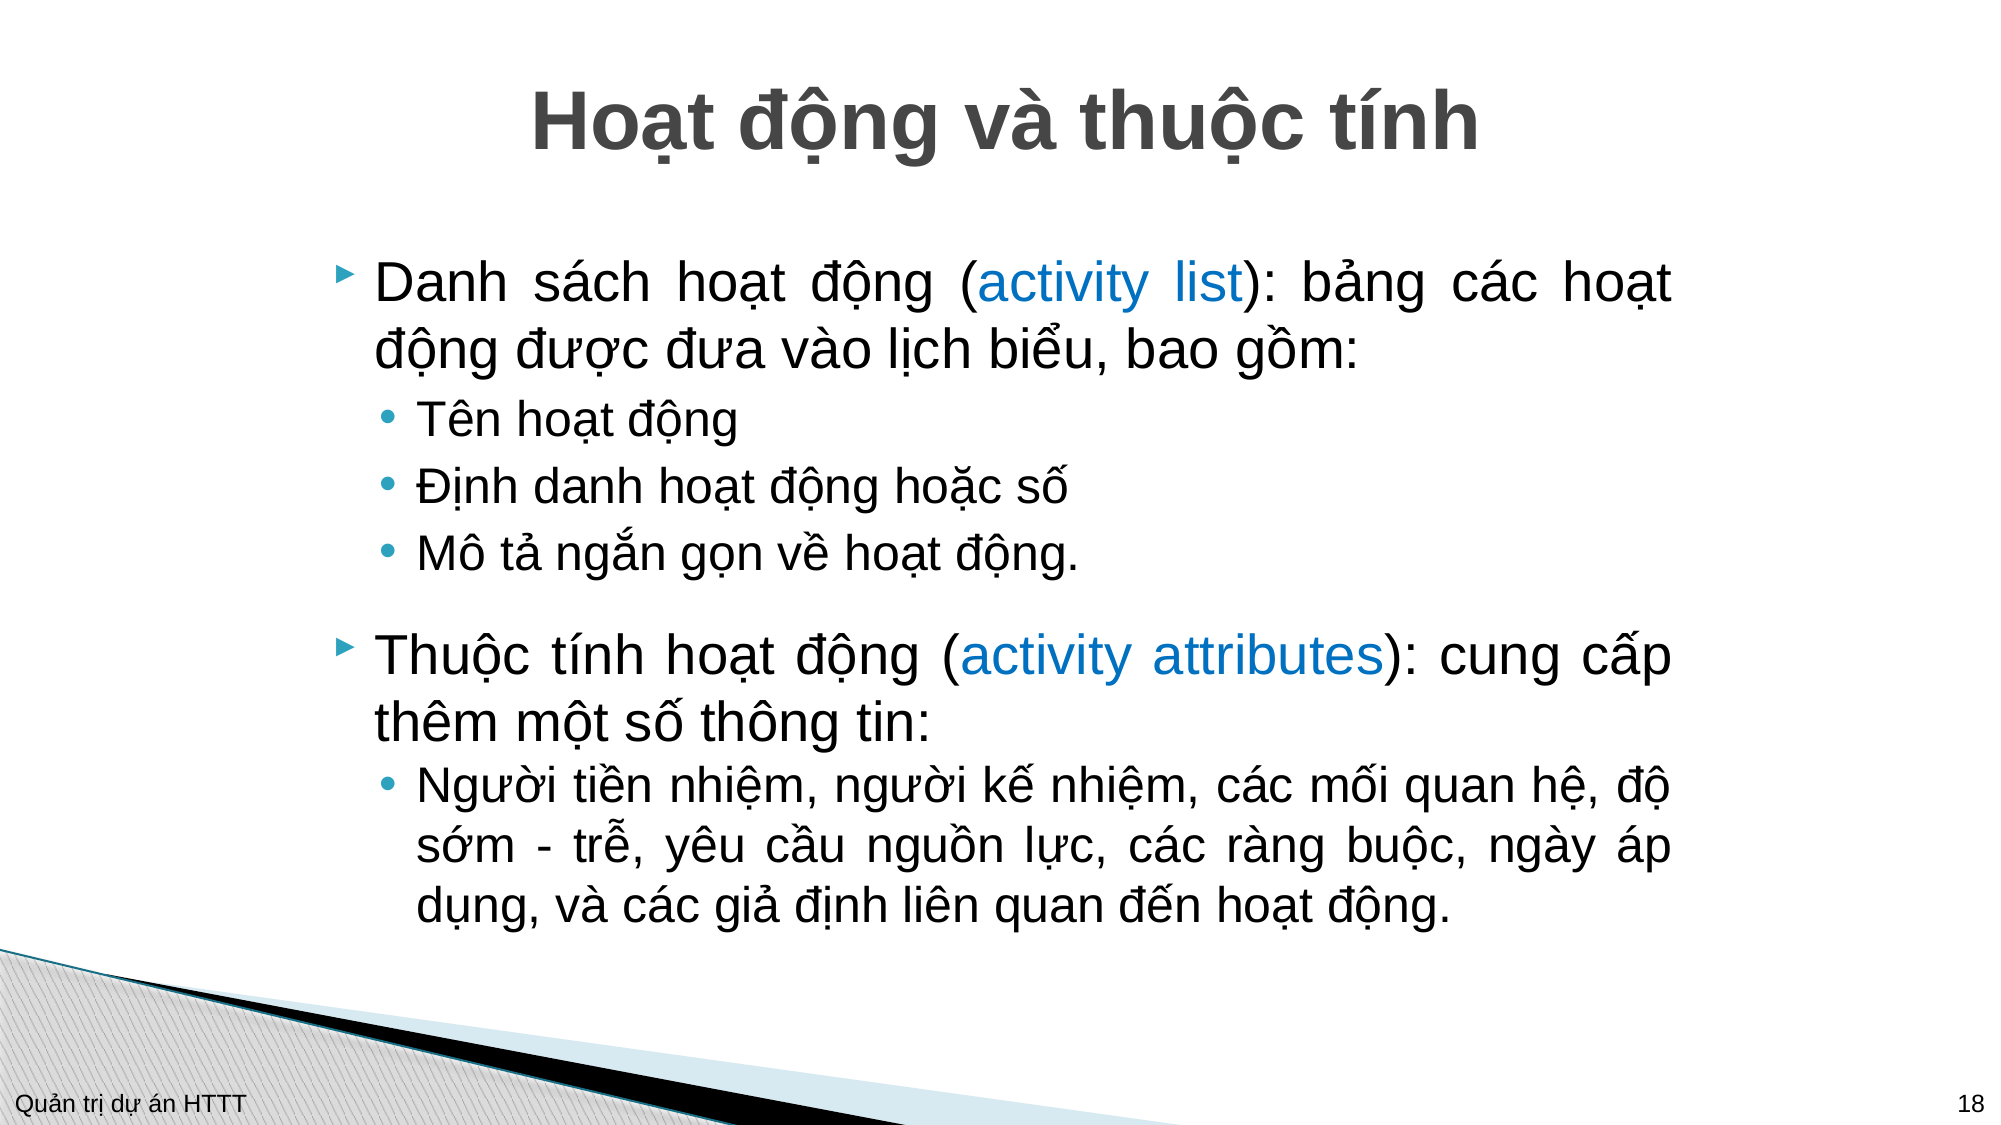

# Hoạt động và thuộc tính
Danh sách hoạt động (activity list): bảng các hoạt động được đưa vào lịch biểu, bao gồm:
Tên hoạt động
Định danh hoạt động hoặc số
Mô tả ngắn gọn về hoạt động.
Thuộc tính hoạt động (activity attributes): cung cấp thêm một số thông tin:
Người tiền nhiệm, người kế nhiệm, các mối quan hệ, độ sớm - trễ, yêu cầu nguồn lực, các ràng buộc, ngày áp dụng, và các giả định liên quan đến hoạt động.

18